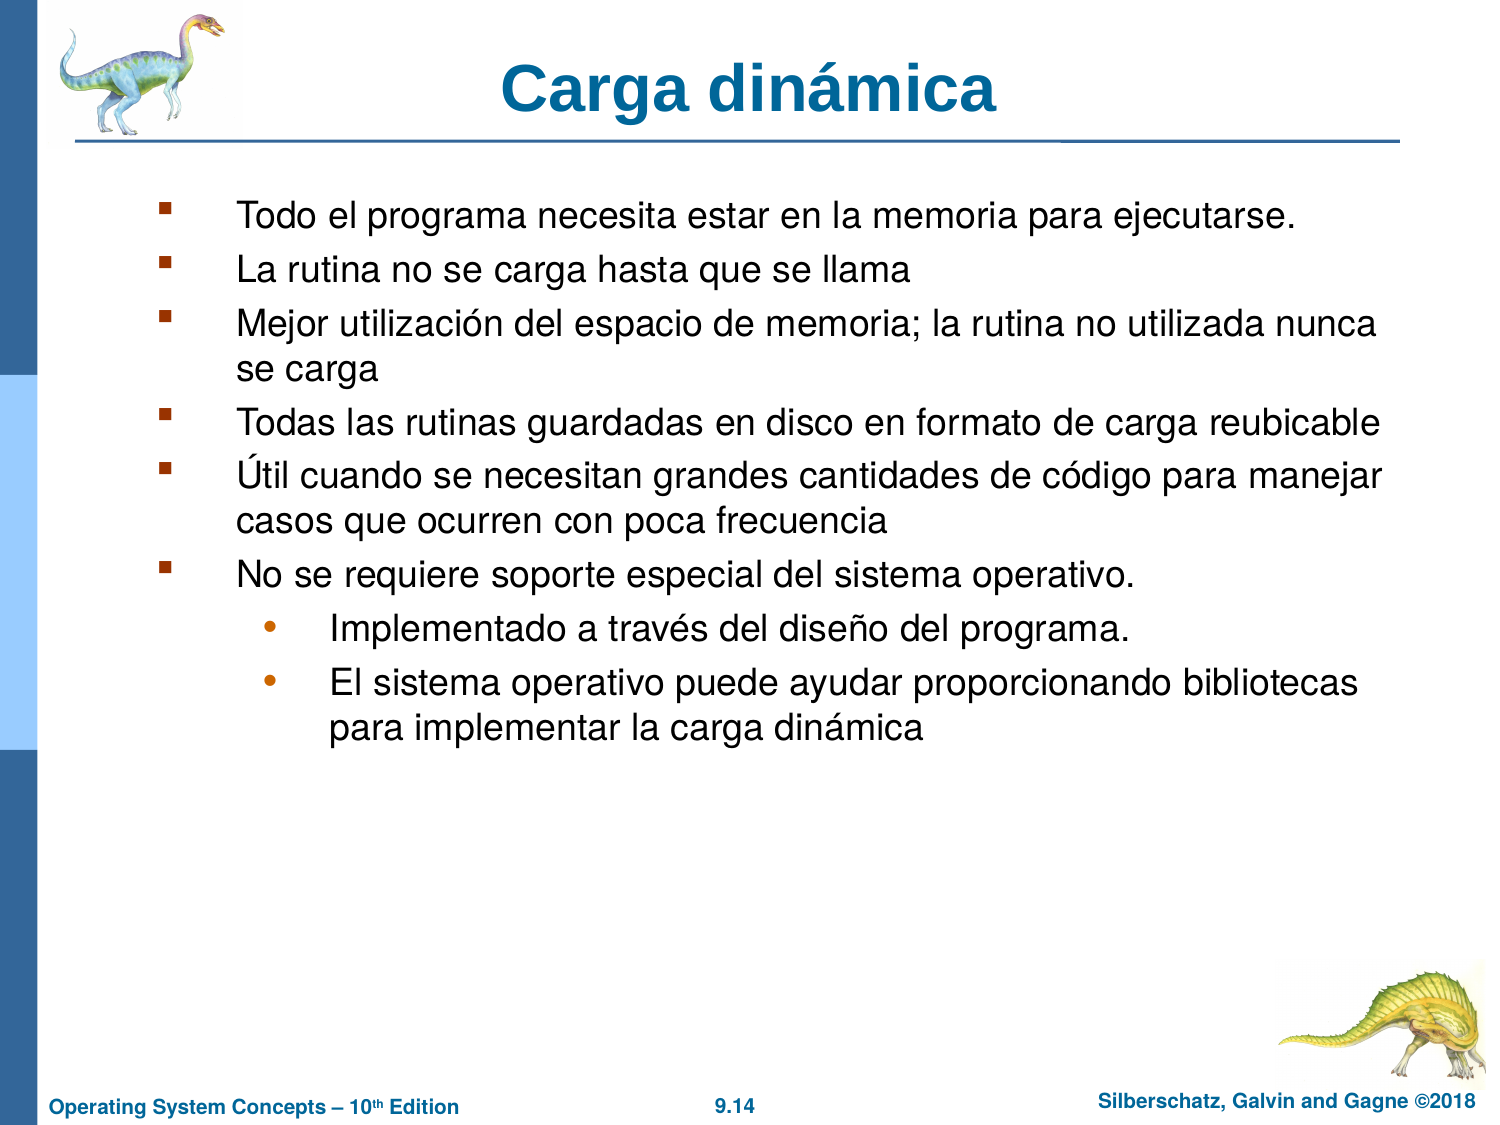

# Carga dinámica
Todo el programa necesita estar en la memoria para ejecutarse.
La rutina no se carga hasta que se llama
Mejor utilización del espacio de memoria; la rutina no utilizada nunca se carga
Todas las rutinas guardadas en disco en formato de carga reubicable
Útil cuando se necesitan grandes cantidades de código para manejar casos que ocurren con poca frecuencia
No se requiere soporte especial del sistema operativo.
Implementado a través del diseño del programa.
El sistema operativo puede ayudar proporcionando bibliotecas para implementar la carga dinámica